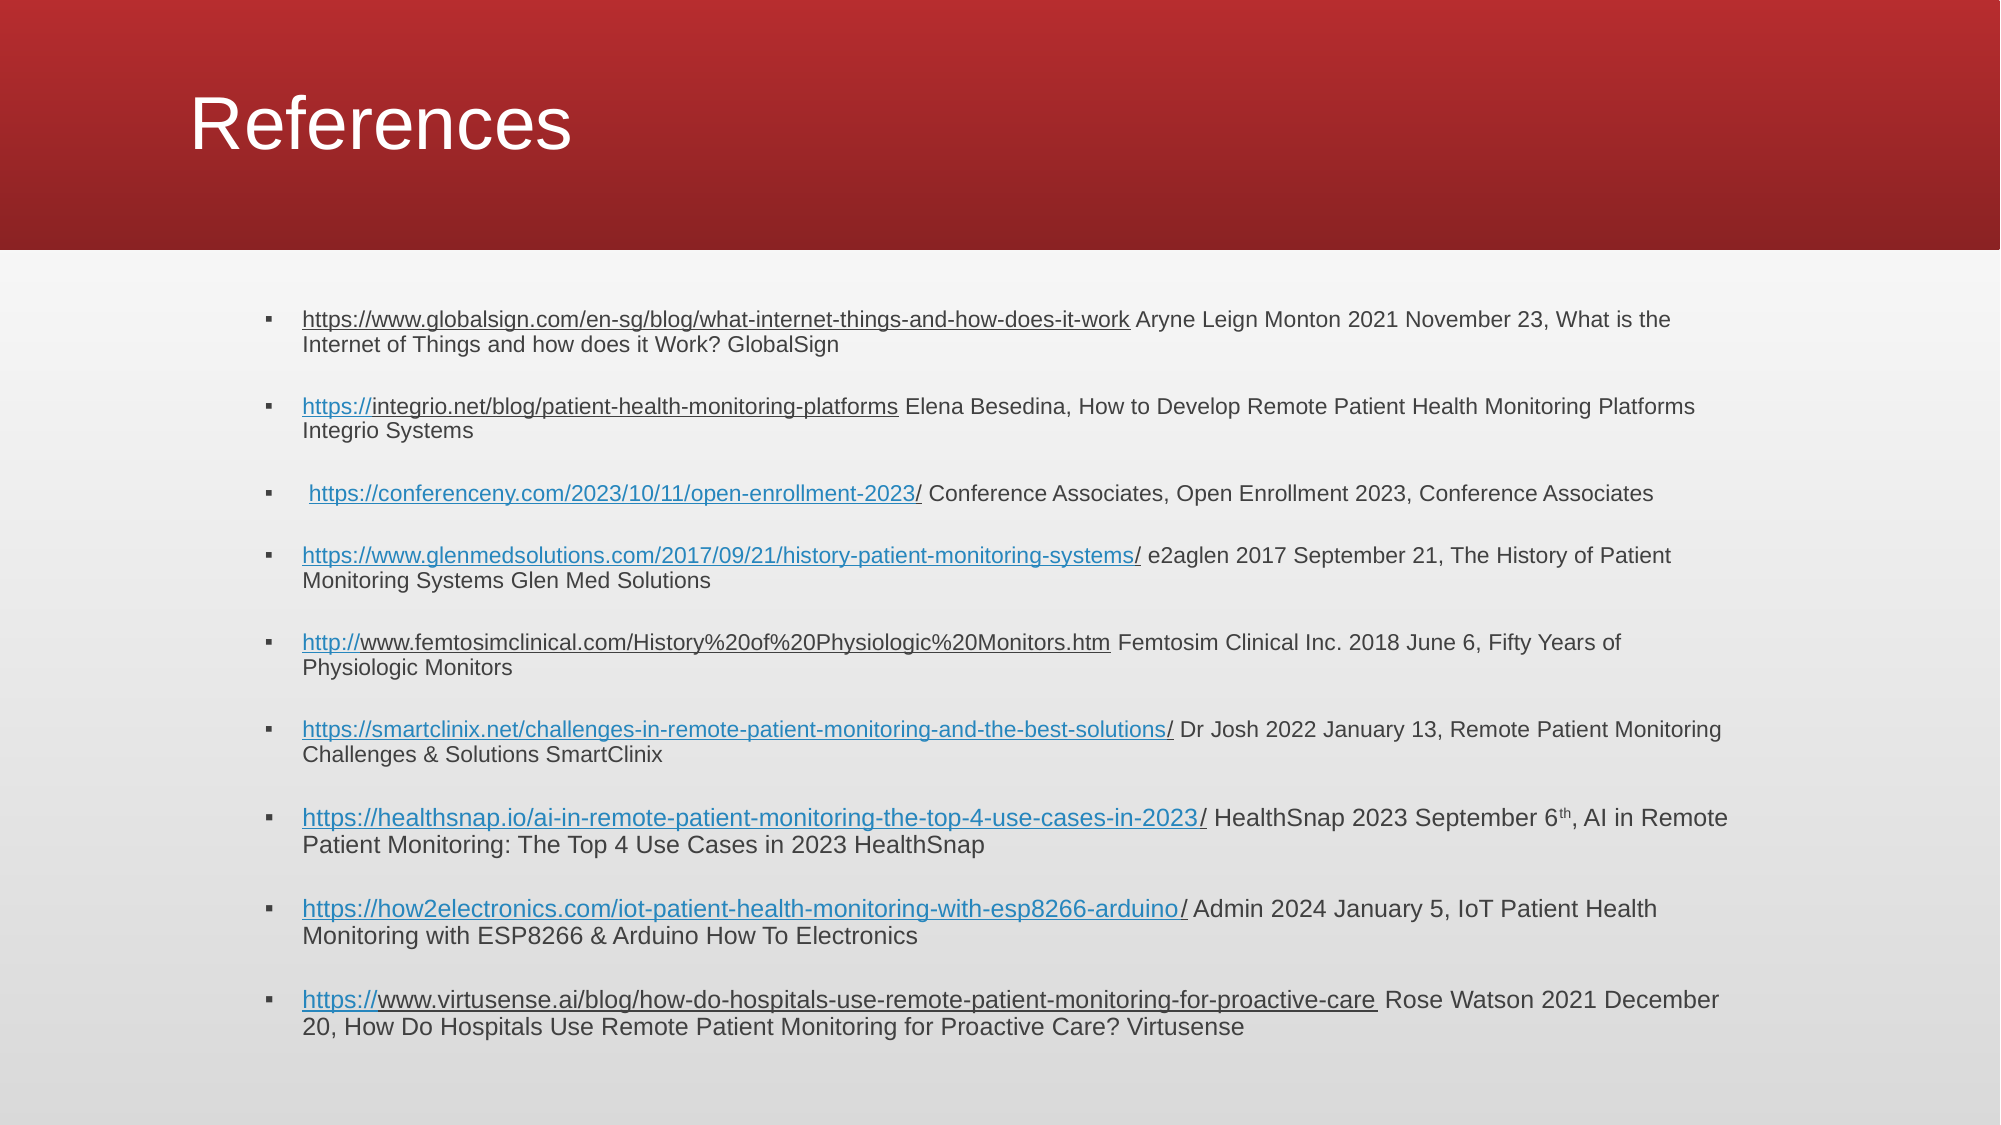

# References
https://www.globalsign.com/en-sg/blog/what-internet-things-and-how-does-it-work Aryne Leign Monton 2021 November 23, What is the Internet of Things and how does it Work? GlobalSign
https://integrio.net/blog/patient-health-monitoring-platforms Elena Besedina, How to Develop Remote Patient Health Monitoring Platforms Integrio Systems
 https://conferenceny.com/2023/10/11/open-enrollment-2023/ Conference Associates, Open Enrollment 2023, Conference Associates
https://www.glenmedsolutions.com/2017/09/21/history-patient-monitoring-systems/ e2aglen 2017 September 21, The History of Patient Monitoring Systems Glen Med Solutions
http://www.femtosimclinical.com/History%20of%20Physiologic%20Monitors.htm Femtosim Clinical Inc. 2018 June 6, Fifty Years of Physiologic Monitors
https://smartclinix.net/challenges-in-remote-patient-monitoring-and-the-best-solutions/ Dr Josh 2022 January 13, Remote Patient Monitoring Challenges & Solutions SmartClinix
https://healthsnap.io/ai-in-remote-patient-monitoring-the-top-4-use-cases-in-2023/ HealthSnap 2023 September 6th, AI in Remote Patient Monitoring: The Top 4 Use Cases in 2023 HealthSnap
https://how2electronics.com/iot-patient-health-monitoring-with-esp8266-arduino/ Admin 2024 January 5, IoT Patient Health Monitoring with ESP8266 & Arduino How To Electronics
https://www.virtusense.ai/blog/how-do-hospitals-use-remote-patient-monitoring-for-proactive-care Rose Watson 2021 December 20, How Do Hospitals Use Remote Patient Monitoring for Proactive Care? Virtusense